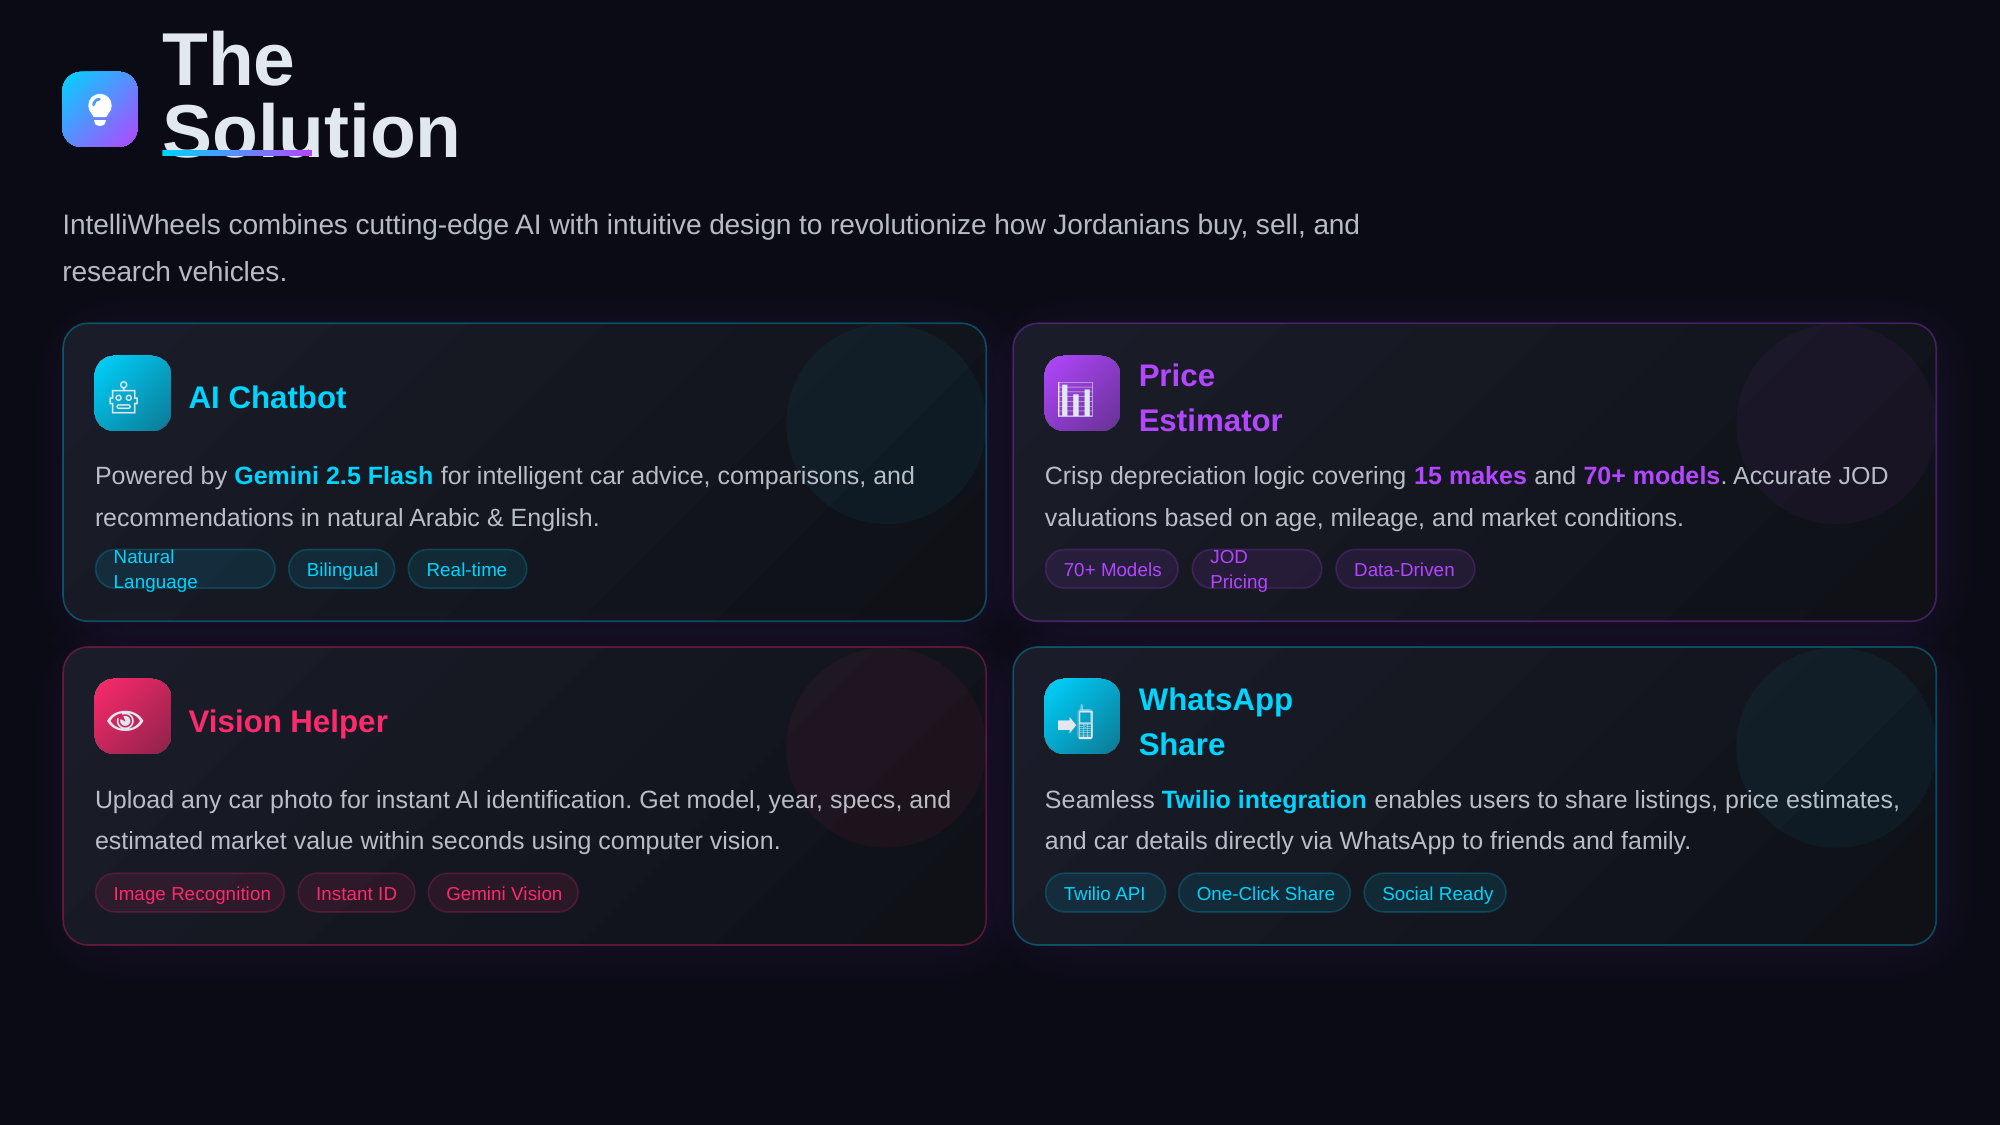

The Solution

IntelliWheels combines cutting-edge AI with intuitive design to revolutionize how Jordanians buy, sell, and research vehicles.

🤖
📊
AI Chatbot
Price Estimator
Powered by Gemini 2.5 Flash for intelligent car advice, comparisons, and recommendations in natural Arabic & English.
Crisp depreciation logic covering 15 makes and 70+ models. Accurate JOD valuations based on age, mileage, and market conditions.
Natural Language
Bilingual
Real-time
70+ Models
JOD Pricing
Data-Driven

👁️
📲
Vision Helper
WhatsApp Share
Upload any car photo for instant AI identification. Get model, year, specs, and estimated market value within seconds using computer vision.
Seamless Twilio integration enables users to share listings, price estimates, and car details directly via WhatsApp to friends and family.
Image Recognition
Instant ID
Gemini Vision
Twilio API
One-Click Share
Social Ready